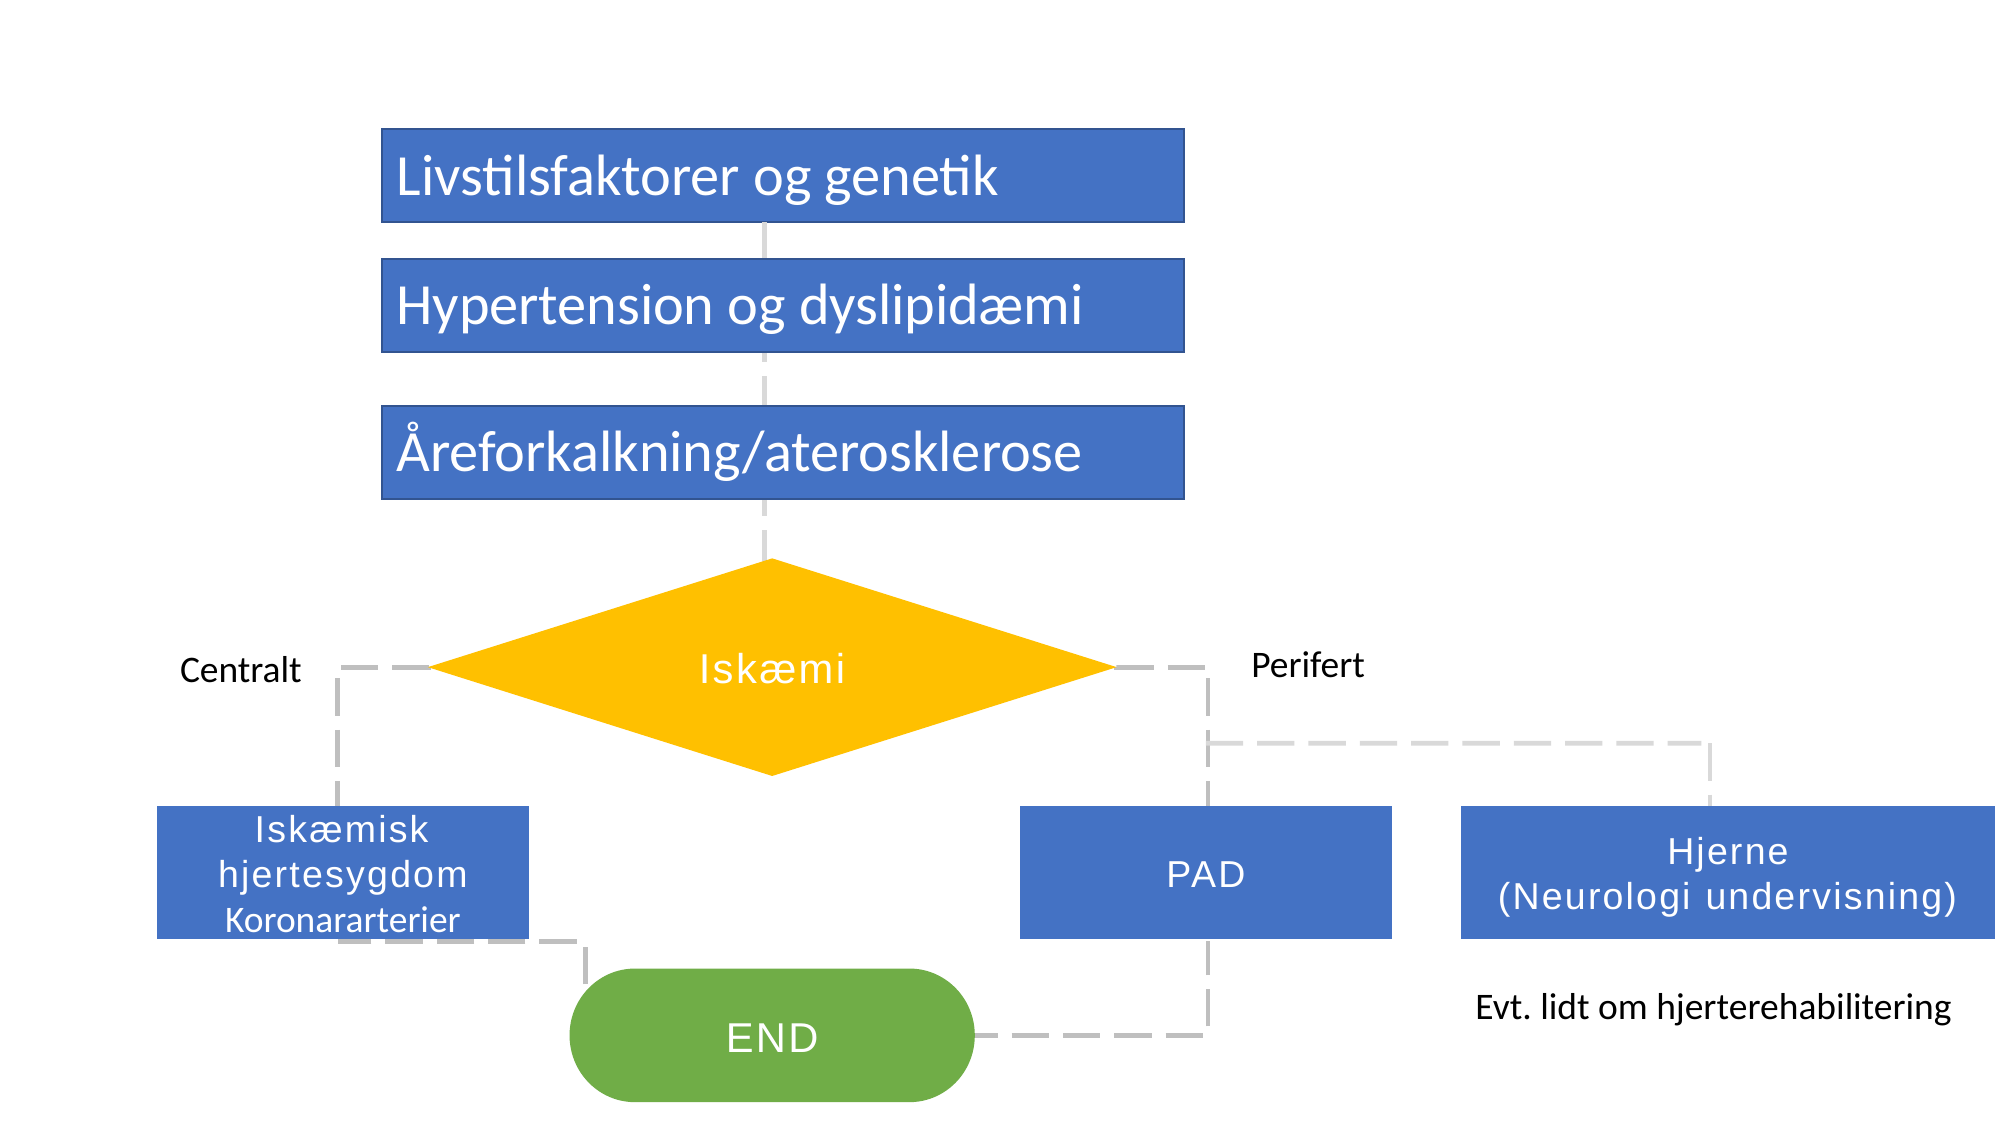

Livstilsfaktorer og genetik
Hypertension og dyslipidæmi
Åreforkalkning/aterosklerose
Iskæmi
Perifert
Centralt
Iskæmisk hjertesygdom
Koronararterier
PAD
Hjerne
(Neurologi undervisning)
END
Evt. lidt om hjerterehabilitering